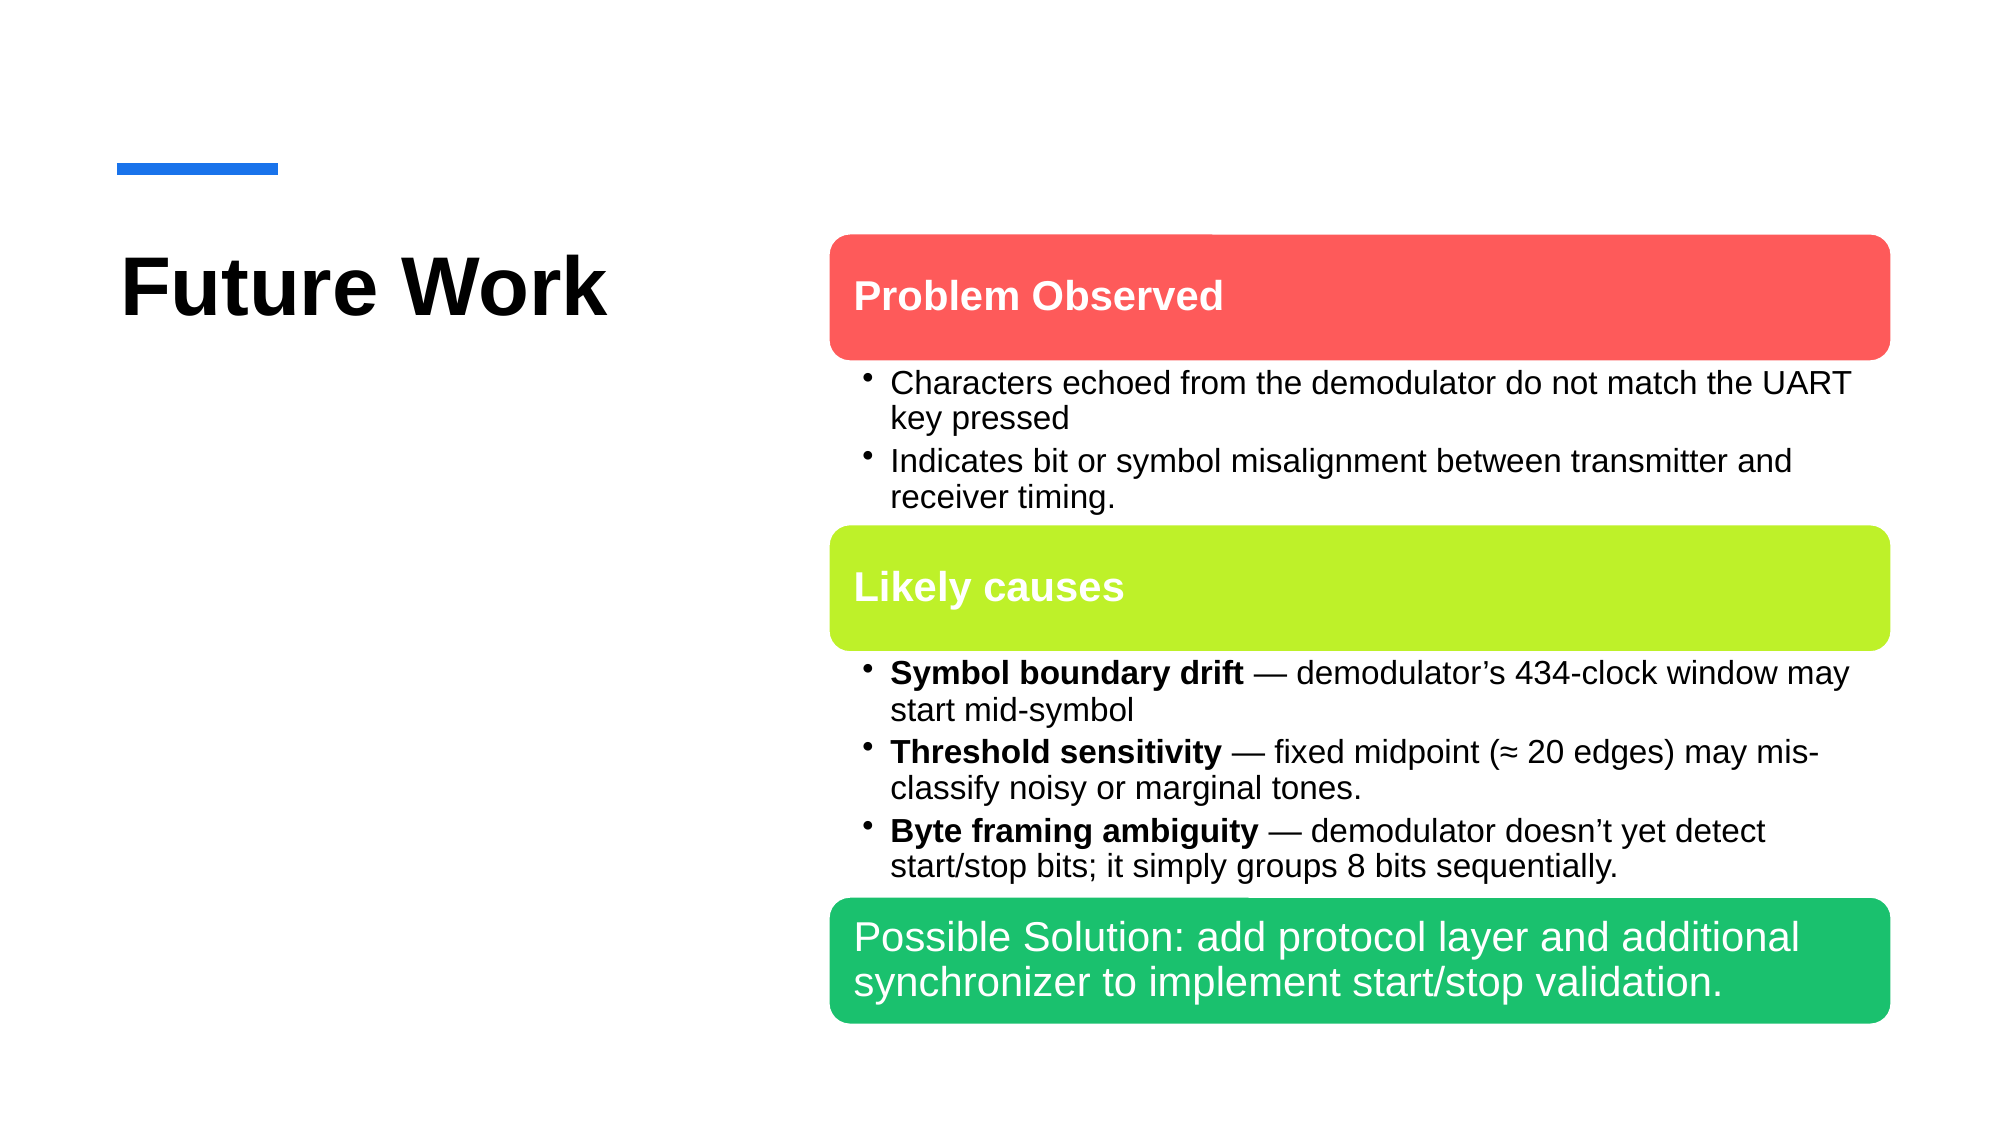

# Future Work
Problem Observed
Characters echoed from the demodulator do not match the UART key pressed
Indicates bit or symbol misalignment between transmitter and receiver timing.
Likely causes
Symbol boundary drift — demodulator’s 434-clock window may start mid-symbol
Threshold sensitivity — fixed midpoint (≈ 20 edges) may mis-classify noisy or marginal tones.
Byte framing ambiguity — demodulator doesn’t yet detect start/stop bits; it simply groups 8 bits sequentially.
Possible Solution: add protocol layer and additional synchronizer to implement start/stop validation.